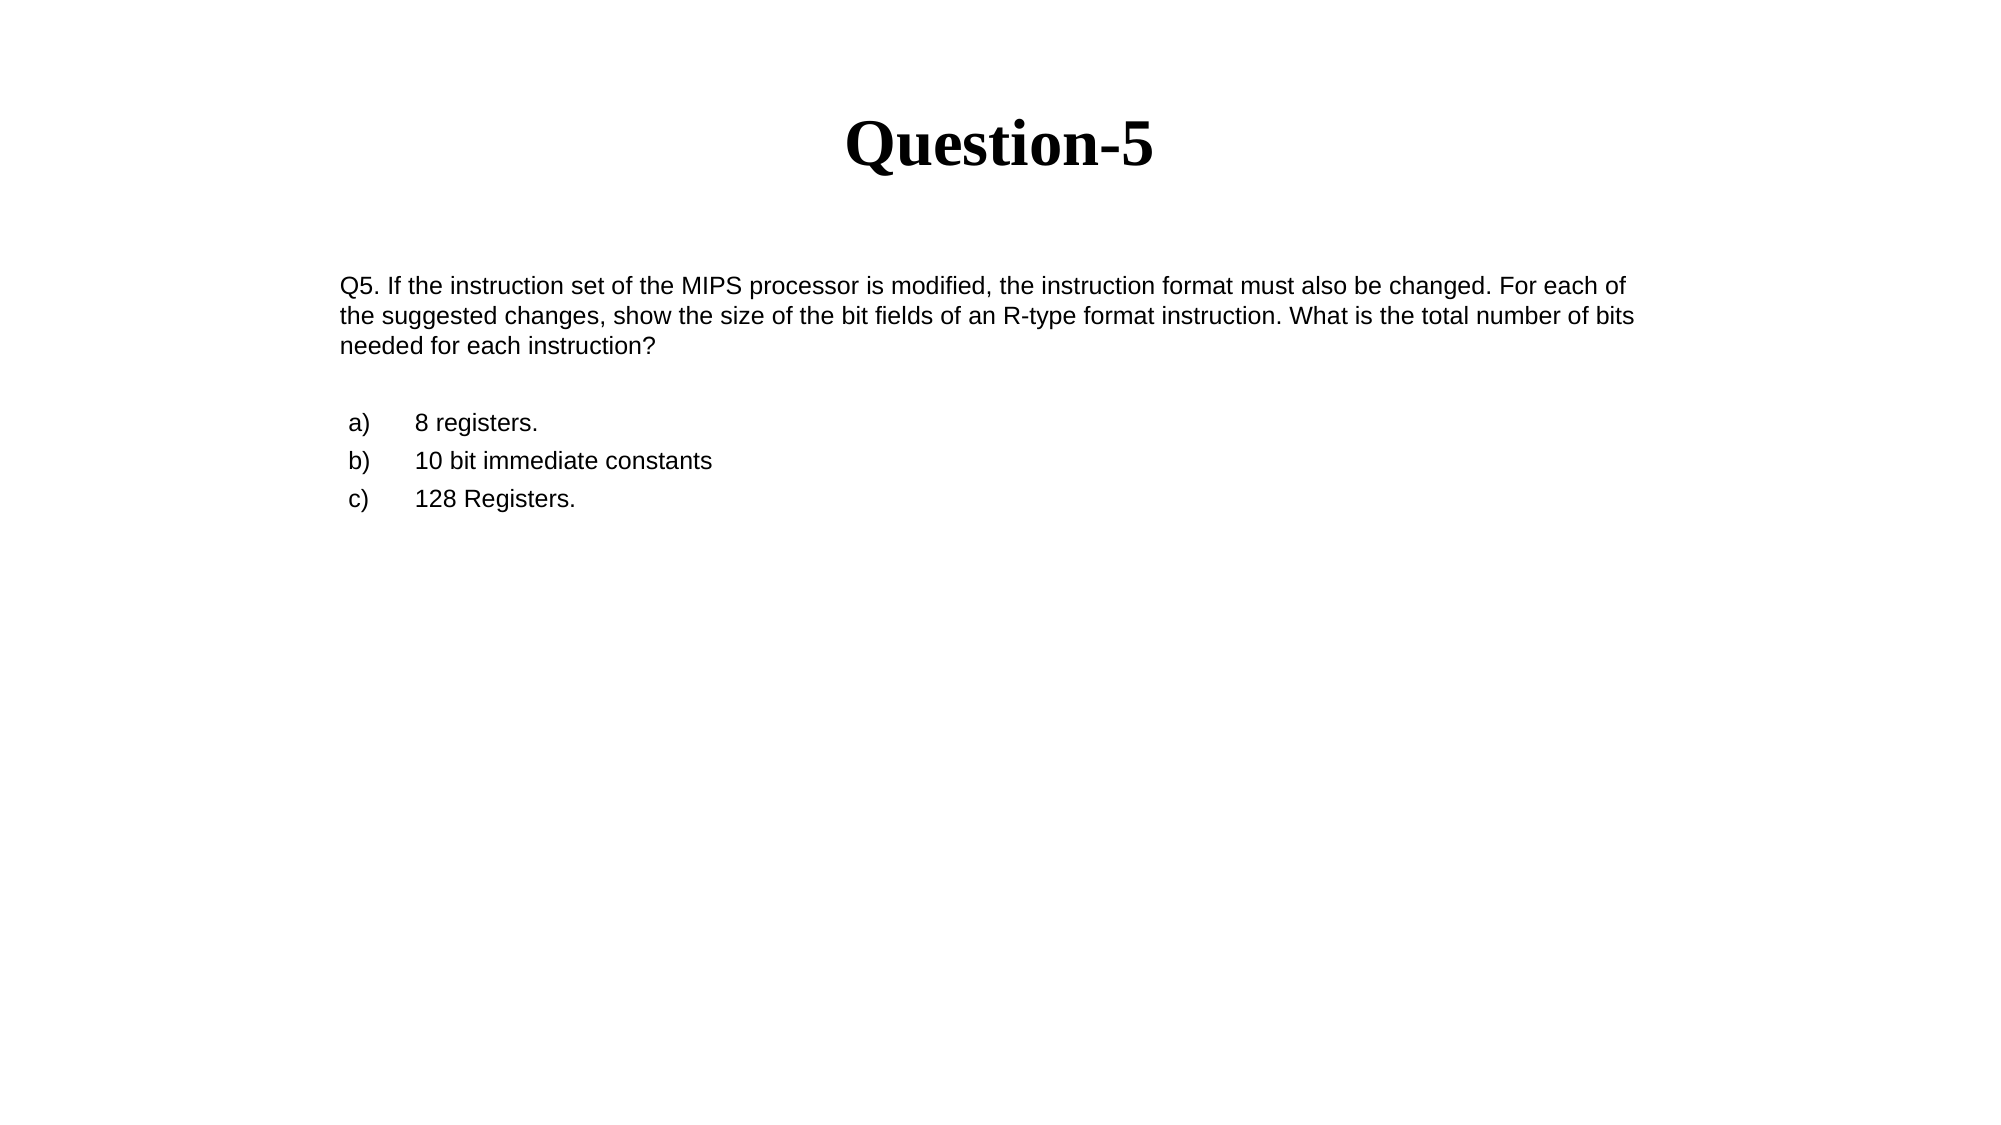

# Question-5
Q5. If the instruction set of the MIPS processor is modified, the instruction format must also be changed. For each of the suggested changes, show the size of the bit fields of an R-type format instruction. What is the total number of bits needed for each instruction?

8 registers.
10 bit immediate constants
128 Registers.